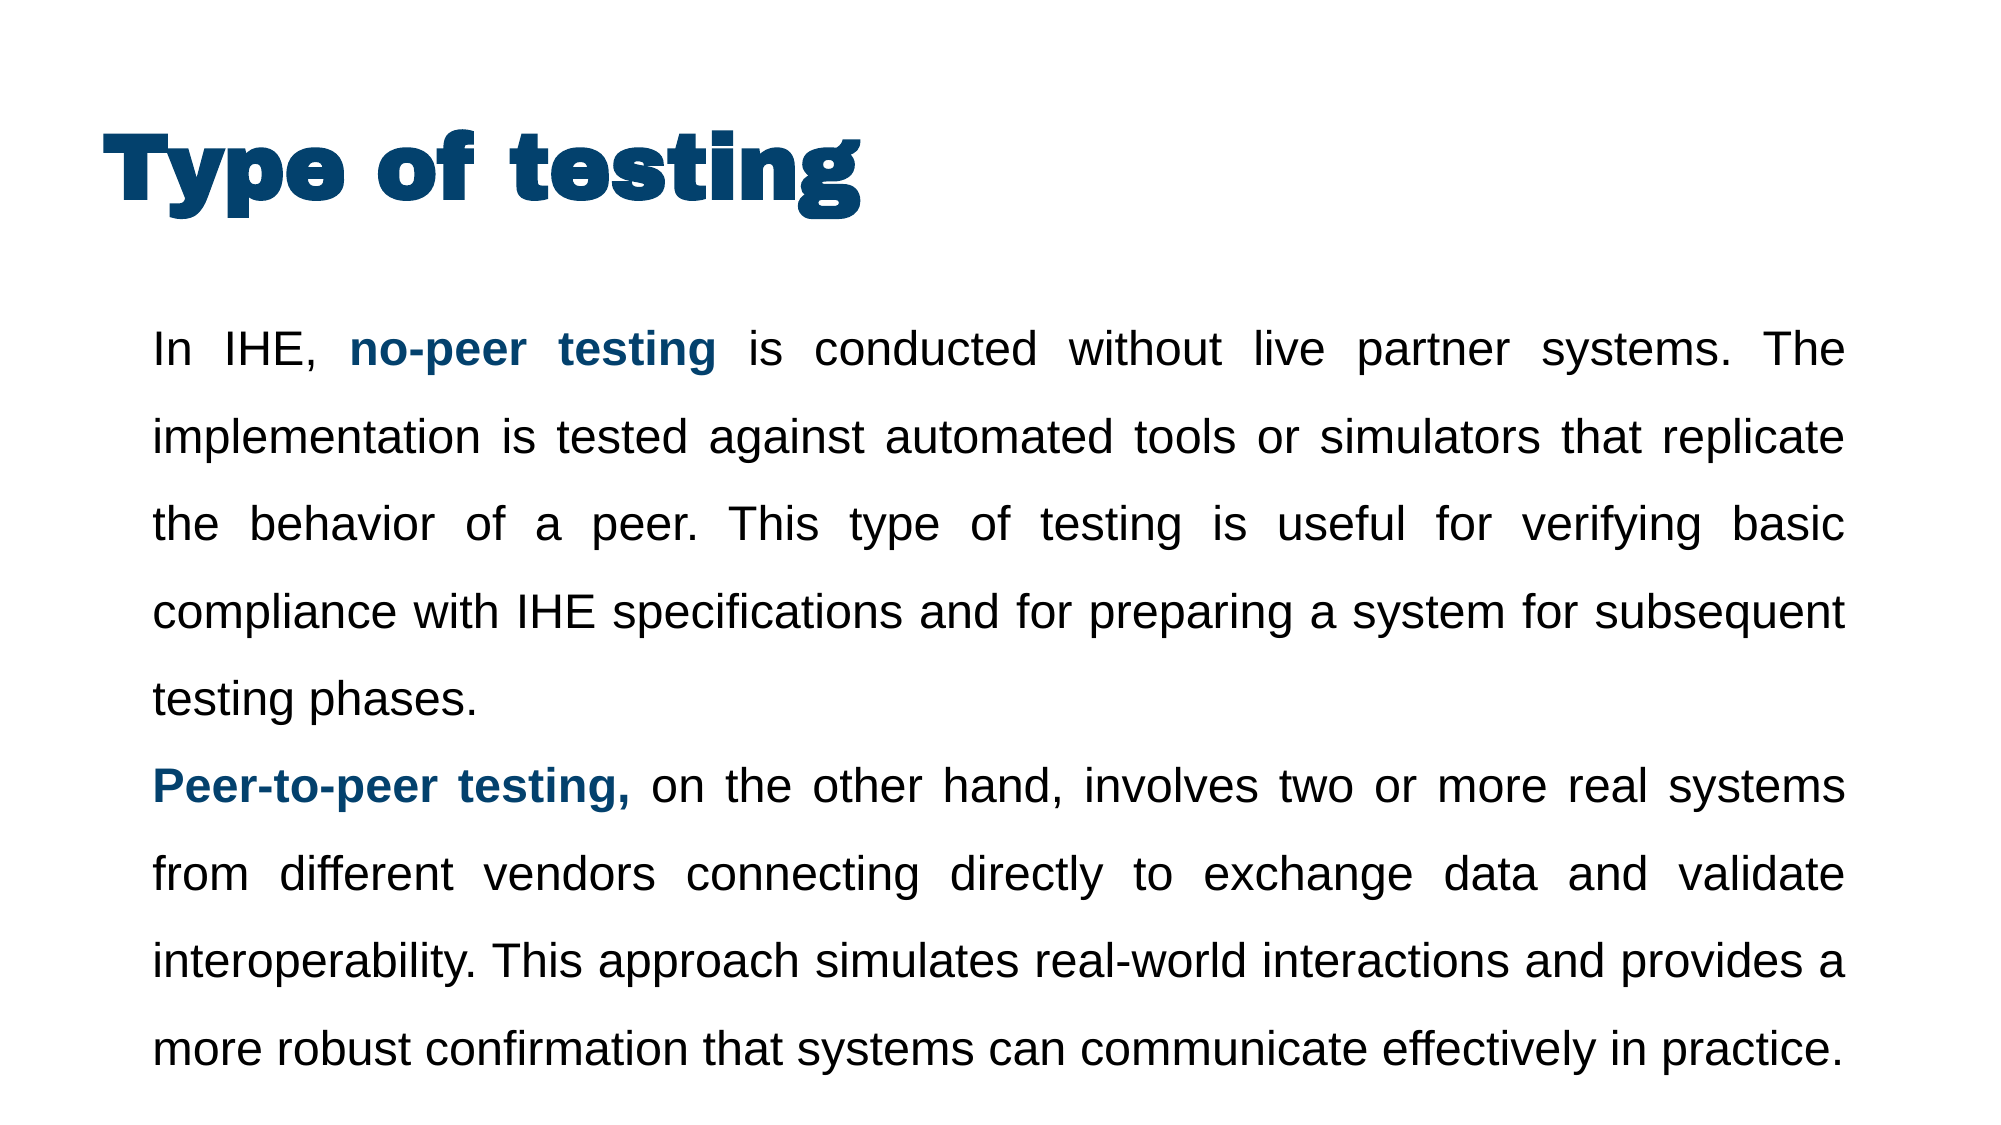

# Type of testing
In IHE, no-peer testing is conducted without live partner systems. The implementation is tested against automated tools or simulators that replicate the behavior of a peer. This type of testing is useful for verifying basic compliance with IHE specifications and for preparing a system for subsequent testing phases.
Peer-to-peer testing, on the other hand, involves two or more real systems from different vendors connecting directly to exchange data and validate interoperability. This approach simulates real-world interactions and provides a more robust confirmation that systems can communicate effectively in practice.